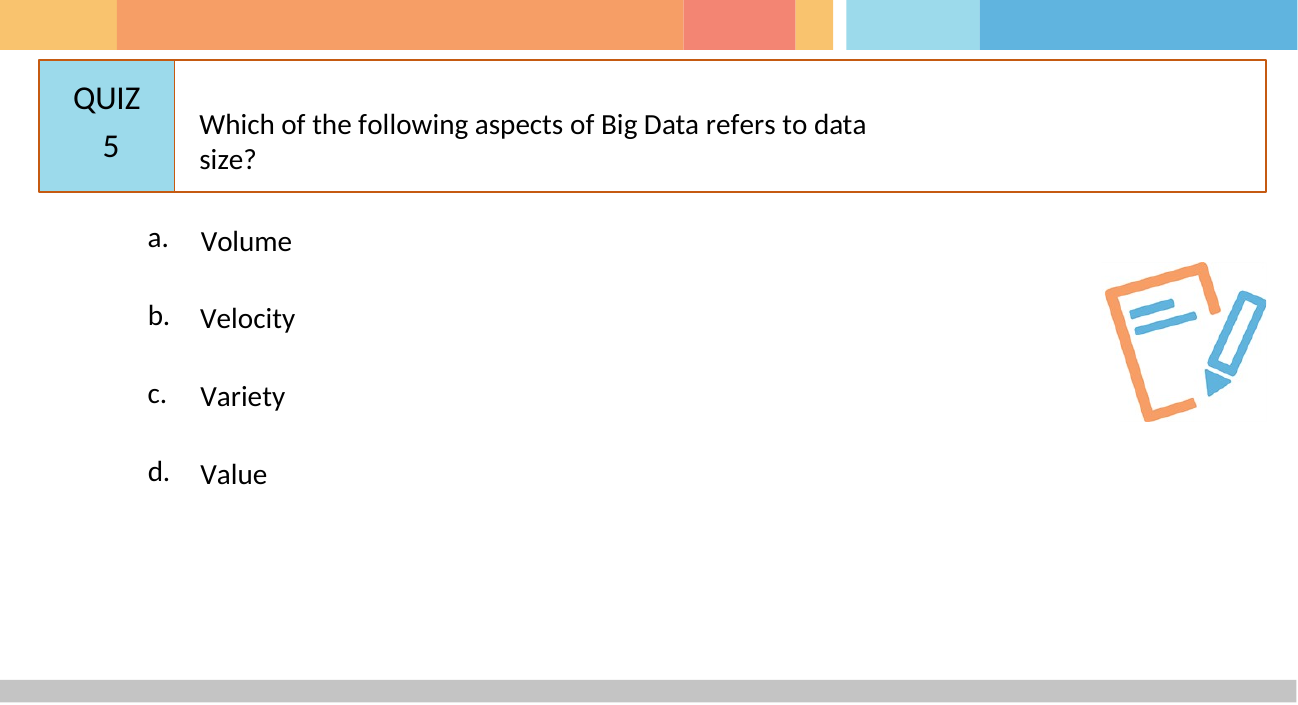

# QUIZ 5
Which of the following aspects of Big Data refers to data size?
a.
Volume

b.
Velocity
c.
Variety
d.
Value